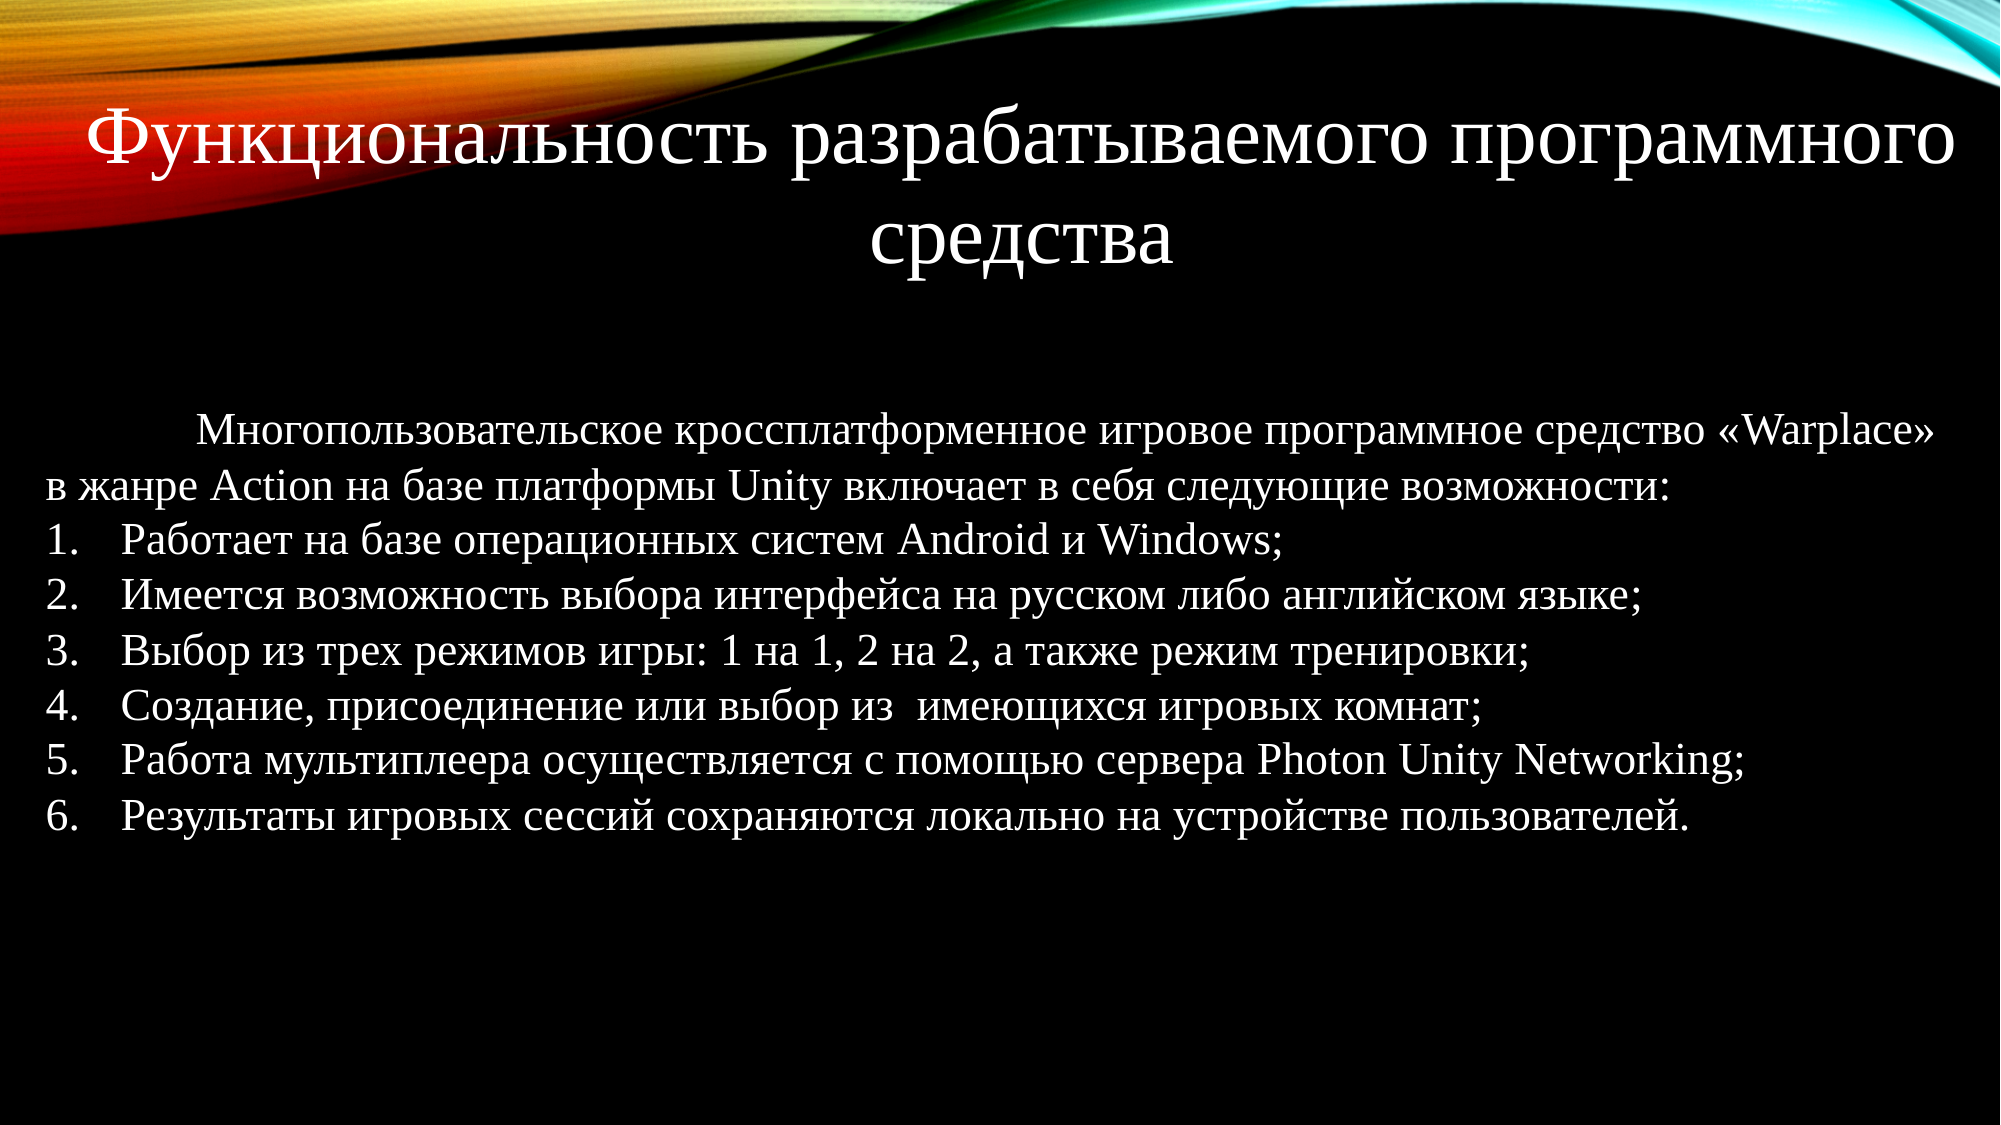

Функциональность разрабатываемого программного средства
	Многопользовательское кроссплатформенное игровое программное средство «Warplace» в жанре Action на базе платформы Unity включает в себя следующие возможности:
Работает на базе операционных систем Android и Windows;
Имеется возможность выбора интерфейса на русском либо английском языке;
Выбор из трех режимов игры: 1 на 1, 2 на 2, а также режим тренировки;
Создание, присоединение или выбор из  имеющихся игровых комнат;
Работа мультиплеера осуществляется с помощью сервера Photon Unity Networking;
Результаты игровых сессий сохраняются локально на устройстве пользователей.